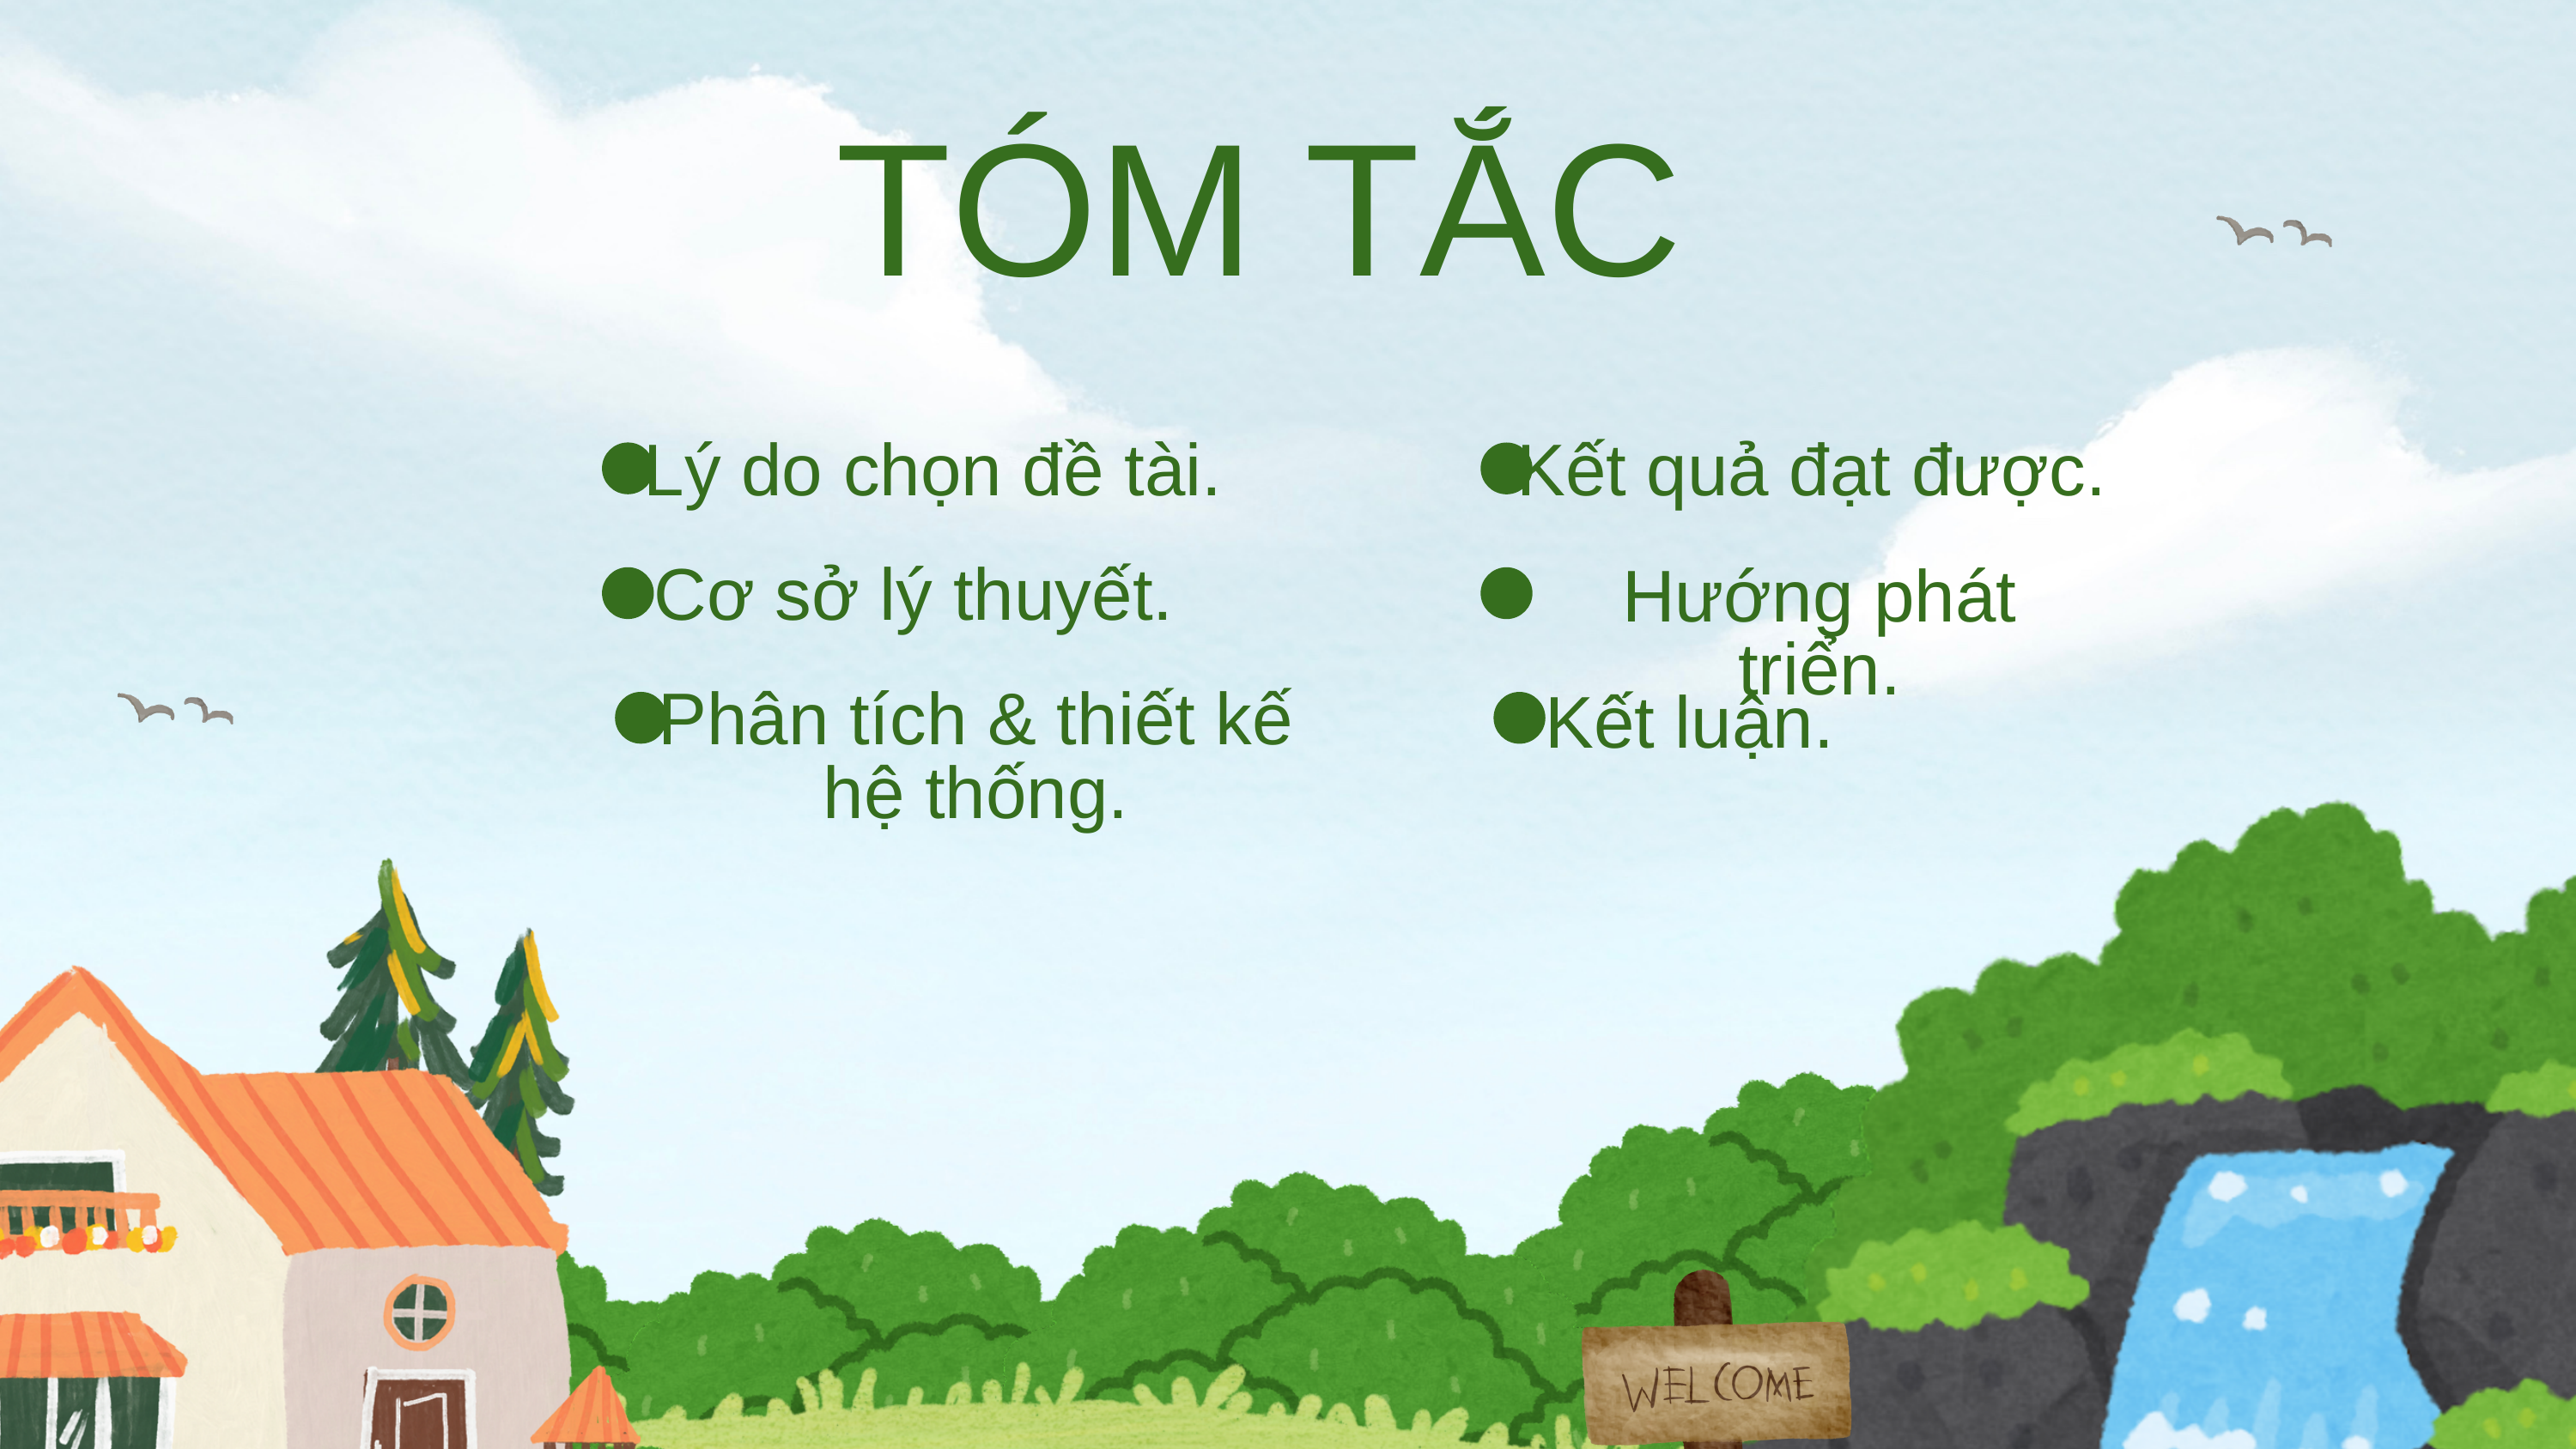

TÓM TẮC

Lý do chọn đề tài.
Kết quả đạt được.

Cơ sở lý thuyết.
Hướng phát triển.

Phân tích & thiết kế hệ thống.
Kết luận.